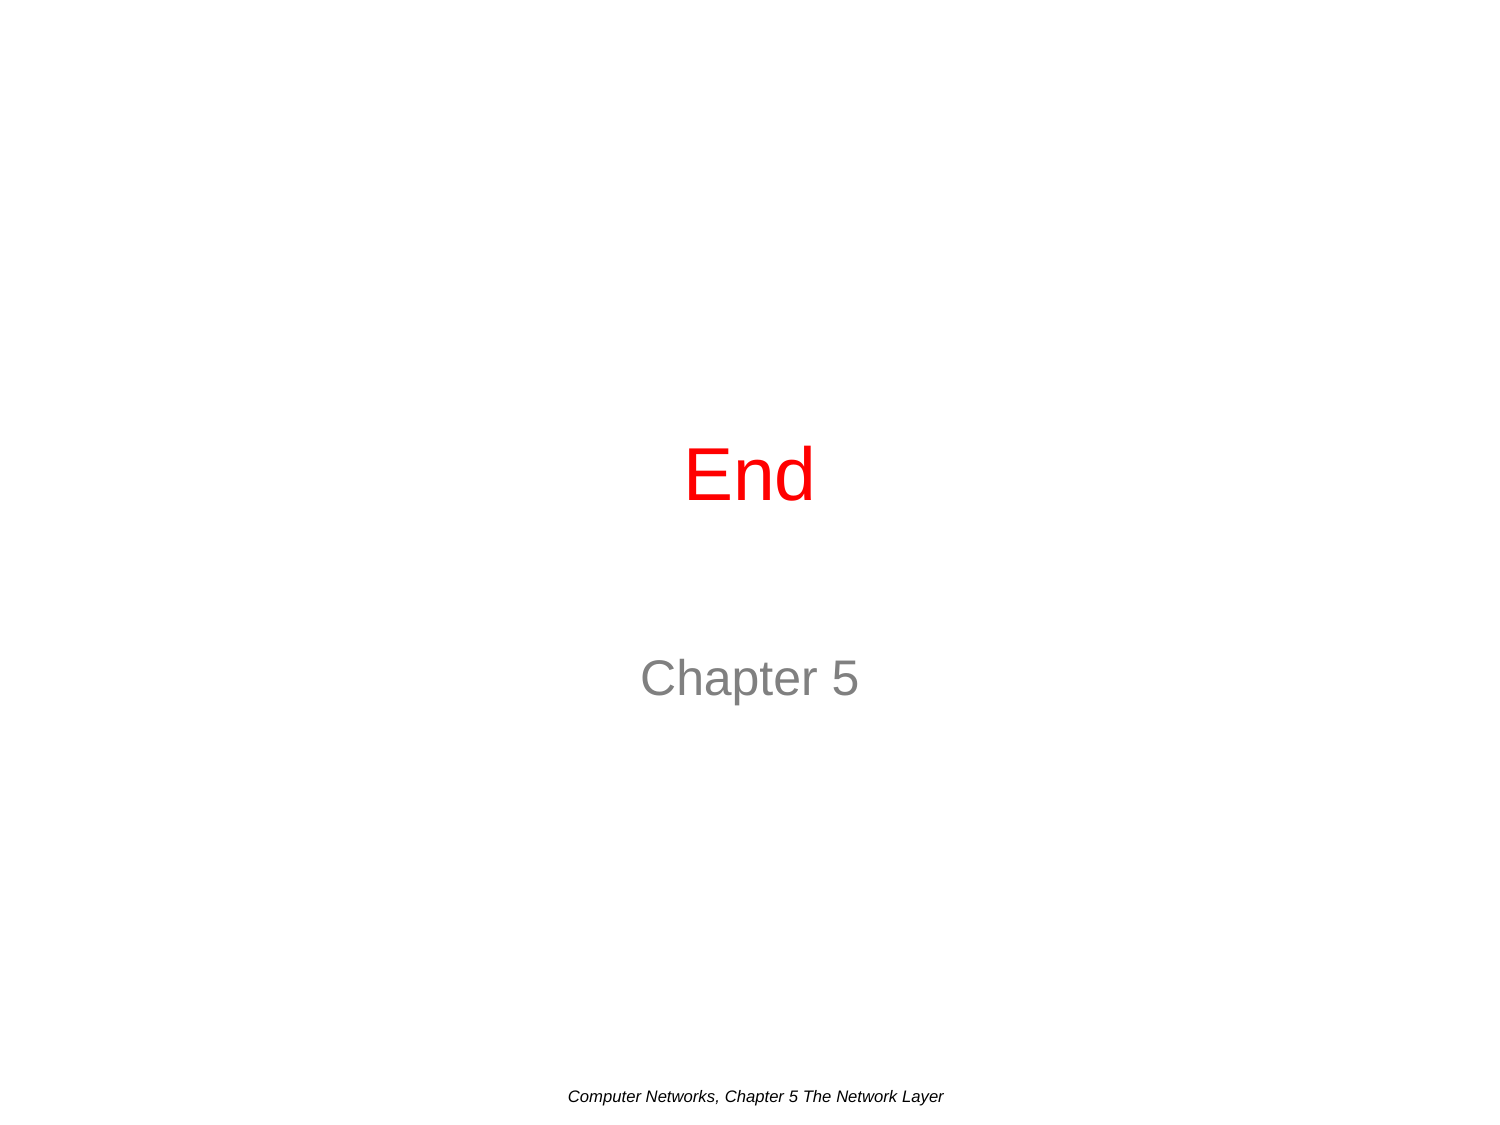

# End
Chapter 5
Computer Networks, Chapter 5 The Network Layer